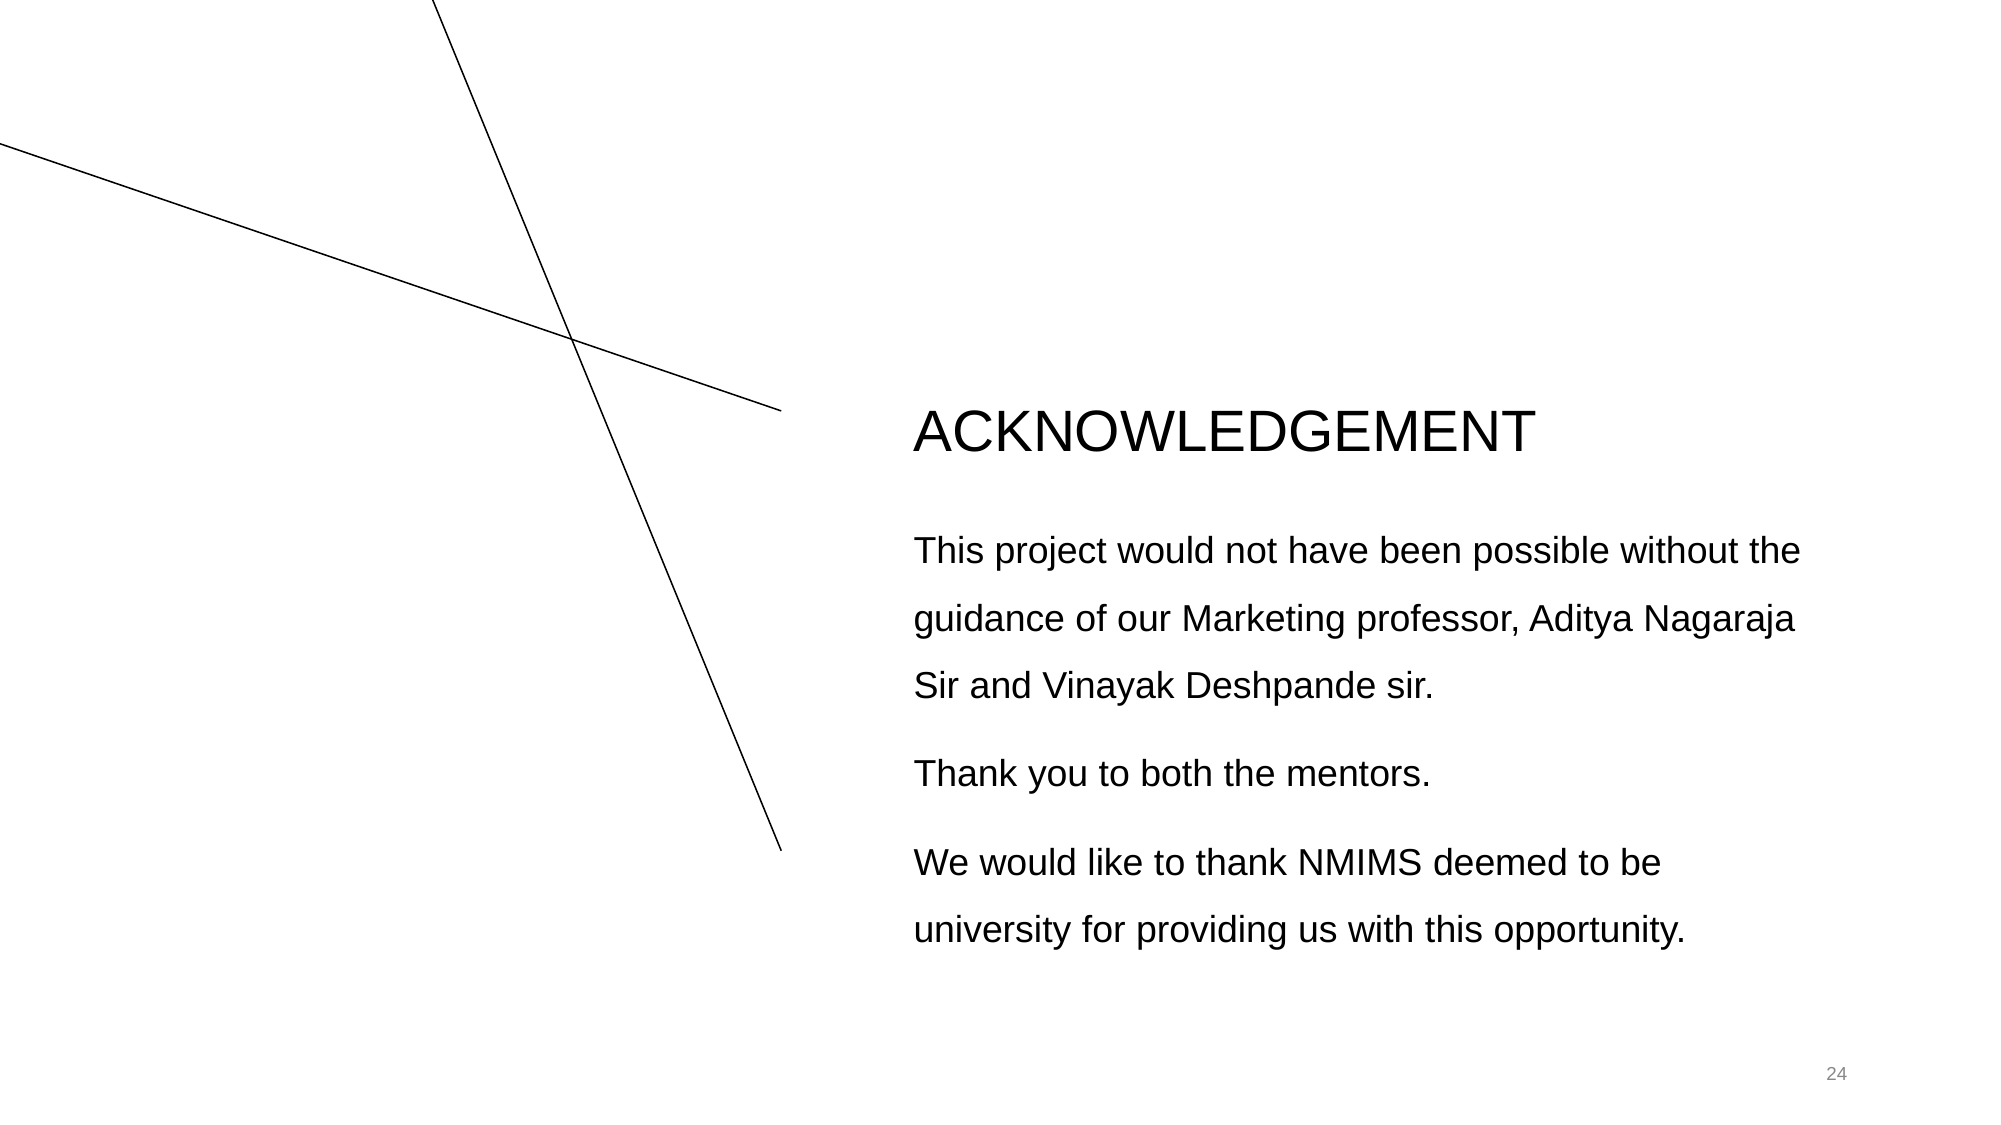

# ACKNOWLEDGEMENT
This project would not have been possible without the guidance of our Marketing professor, Aditya Nagaraja Sir and Vinayak Deshpande sir.
Thank you to both the mentors.
We would like to thank NMIMS deemed to be university for providing us with this opportunity.
24